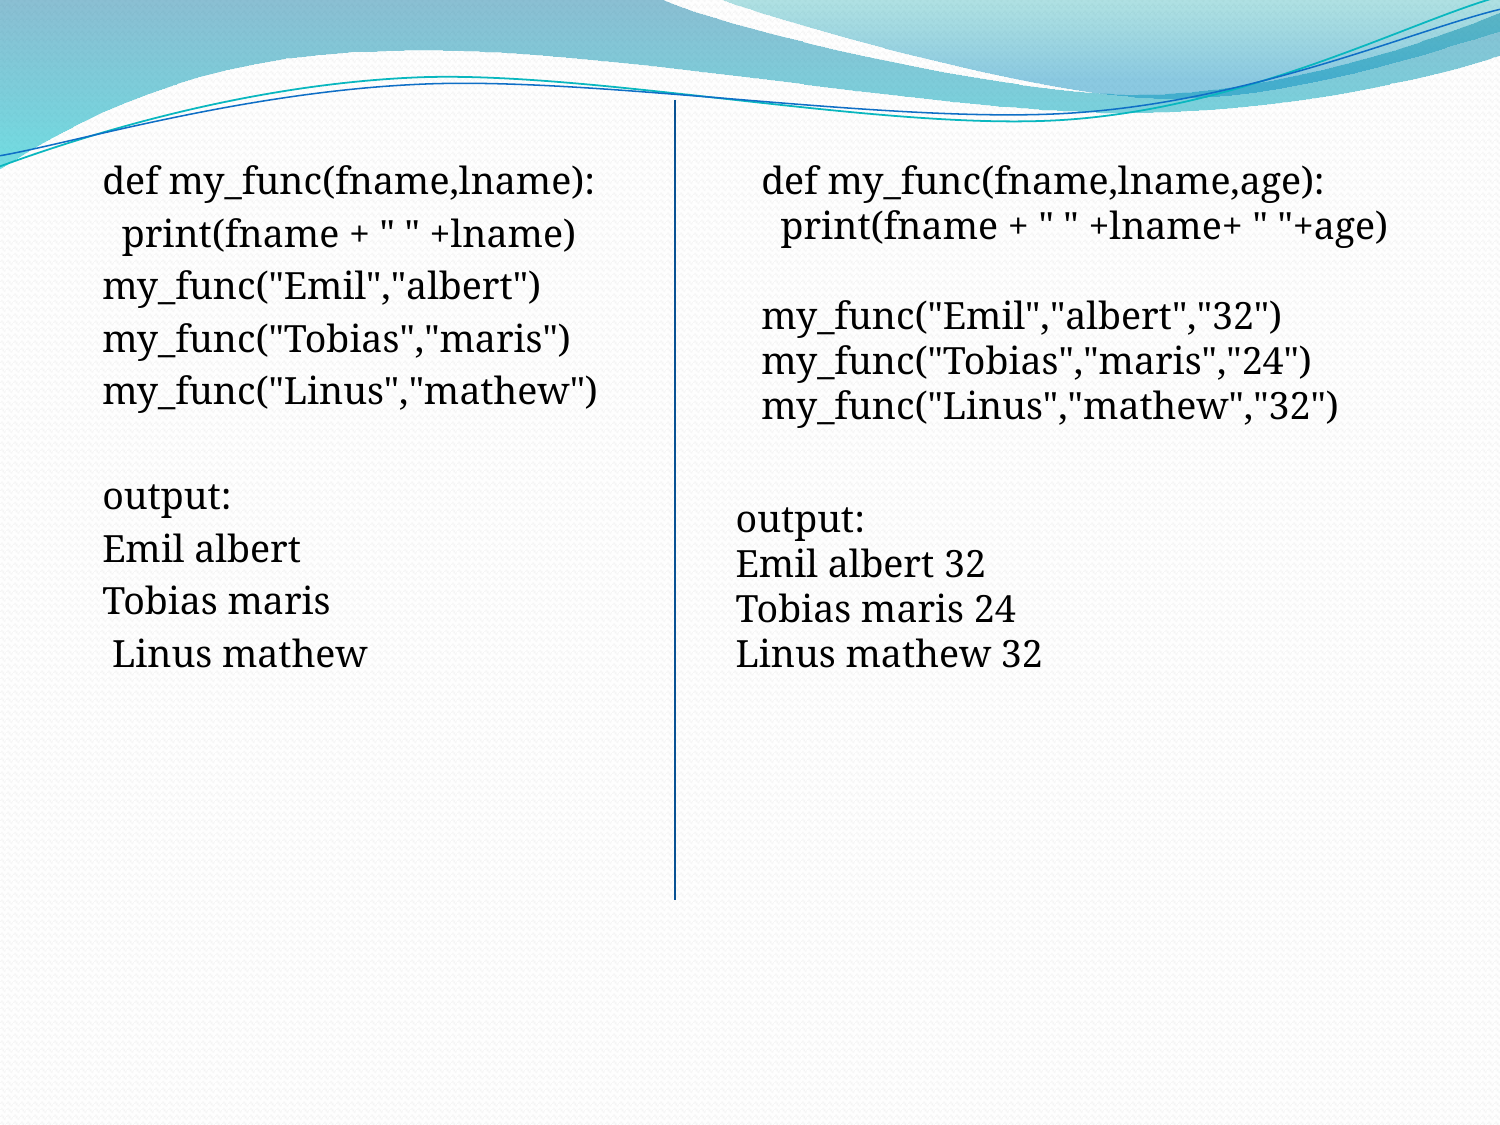

def my_func(fname,lname):
  print(fname + " " +lname)
my_func("Emil","albert")
my_func("Tobias","maris")
my_func("Linus","mathew")

output:
Emil albert
Tobias maris
 Linus mathew
def my_func(fname,lname,age):
  print(fname + " " +lname+ " "+age)

my_func("Emil","albert","32")
my_func("Tobias","maris","24")
my_func("Linus","mathew","32")
output:
Emil albert 32
Tobias maris 24
Linus mathew 32